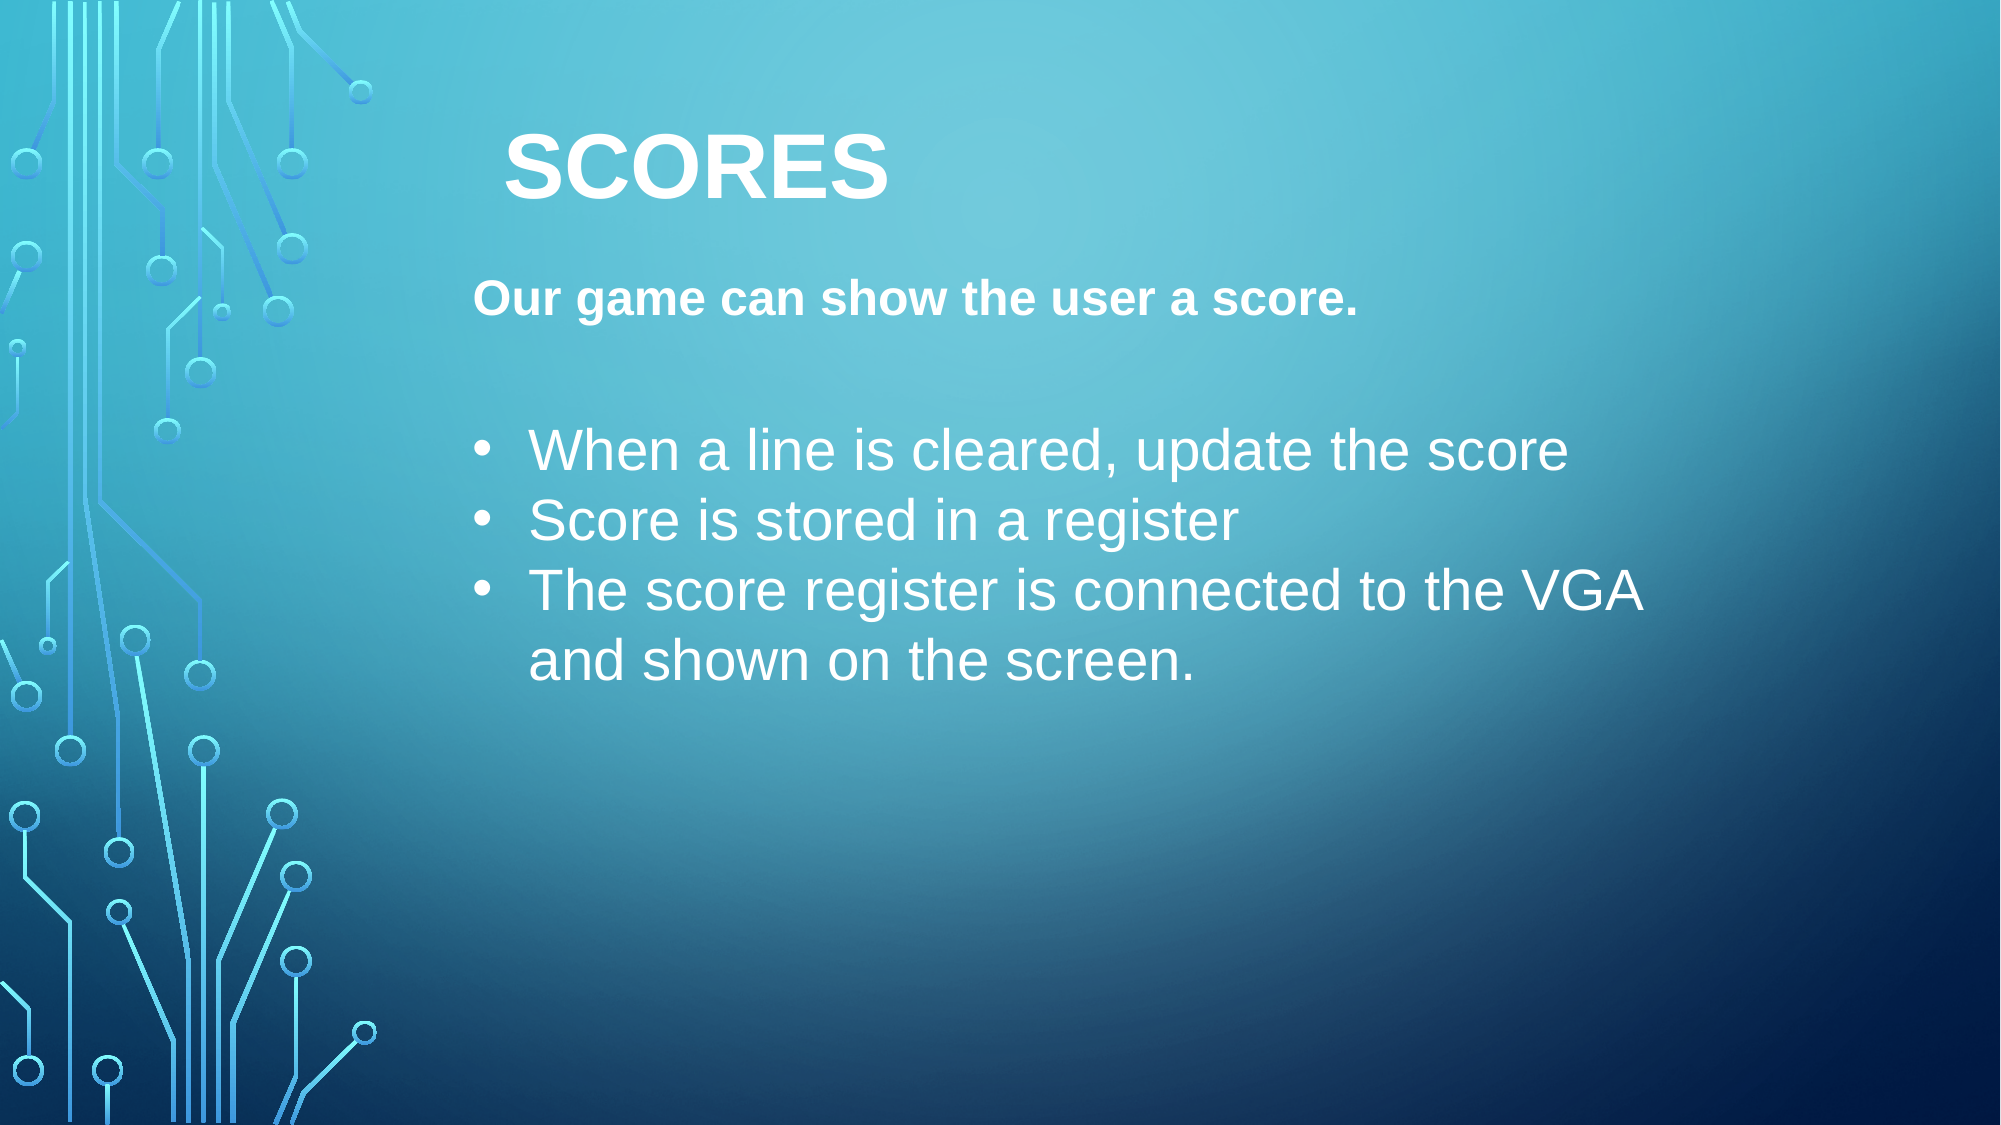

# Scores
Our game can show the user a score.
When a line is cleared, update the score
Score is stored in a register
The score register is connected to the VGA and shown on the screen.